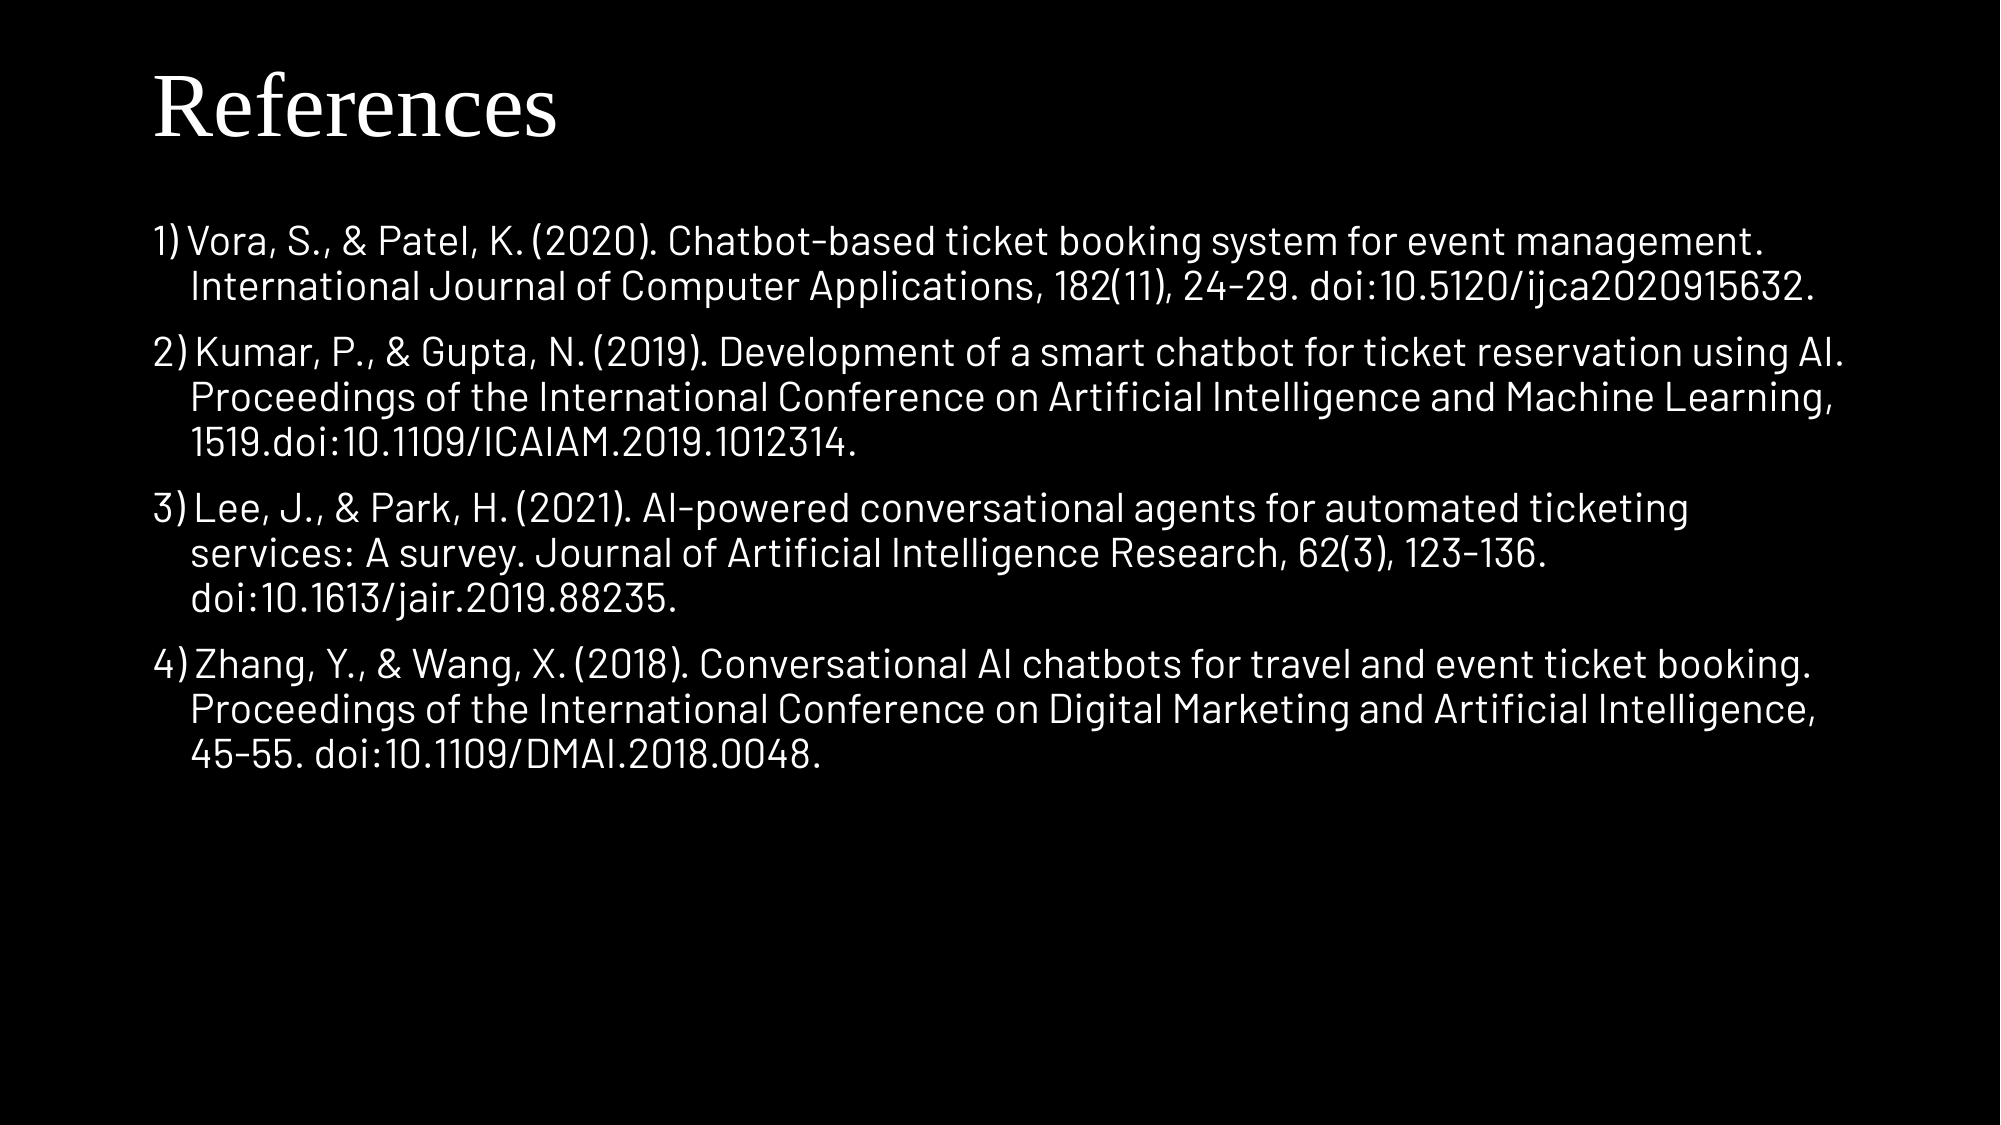

# References

1) Vora, S., & Patel, K. (2020). Chatbot-based ticket booking system for event management. International Journal of Computer Applications, 182(11), 24-29. doi:10.5120/ijca2020915632.
2) Kumar, P., & Gupta, N. (2019). Development of a smart chatbot for ticket reservation using AI. Proceedings of the International Conference on Artificial Intelligence and Machine Learning, 1519.doi:10.1109/ICAIAM.2019.1012314.
3) Lee, J., & Park, H. (2021). AI-powered conversational agents for automated ticketing services: A survey. Journal of Artificial Intelligence Research, 62(3), 123-136. doi:10.1613/jair.2019.88235.
4) Zhang, Y., & Wang, X. (2018). Conversational AI chatbots for travel and event ticket booking. Proceedings of the International Conference on Digital Marketing and Artificial Intelligence, 45-55. doi:10.1109/DMAI.2018.0048.